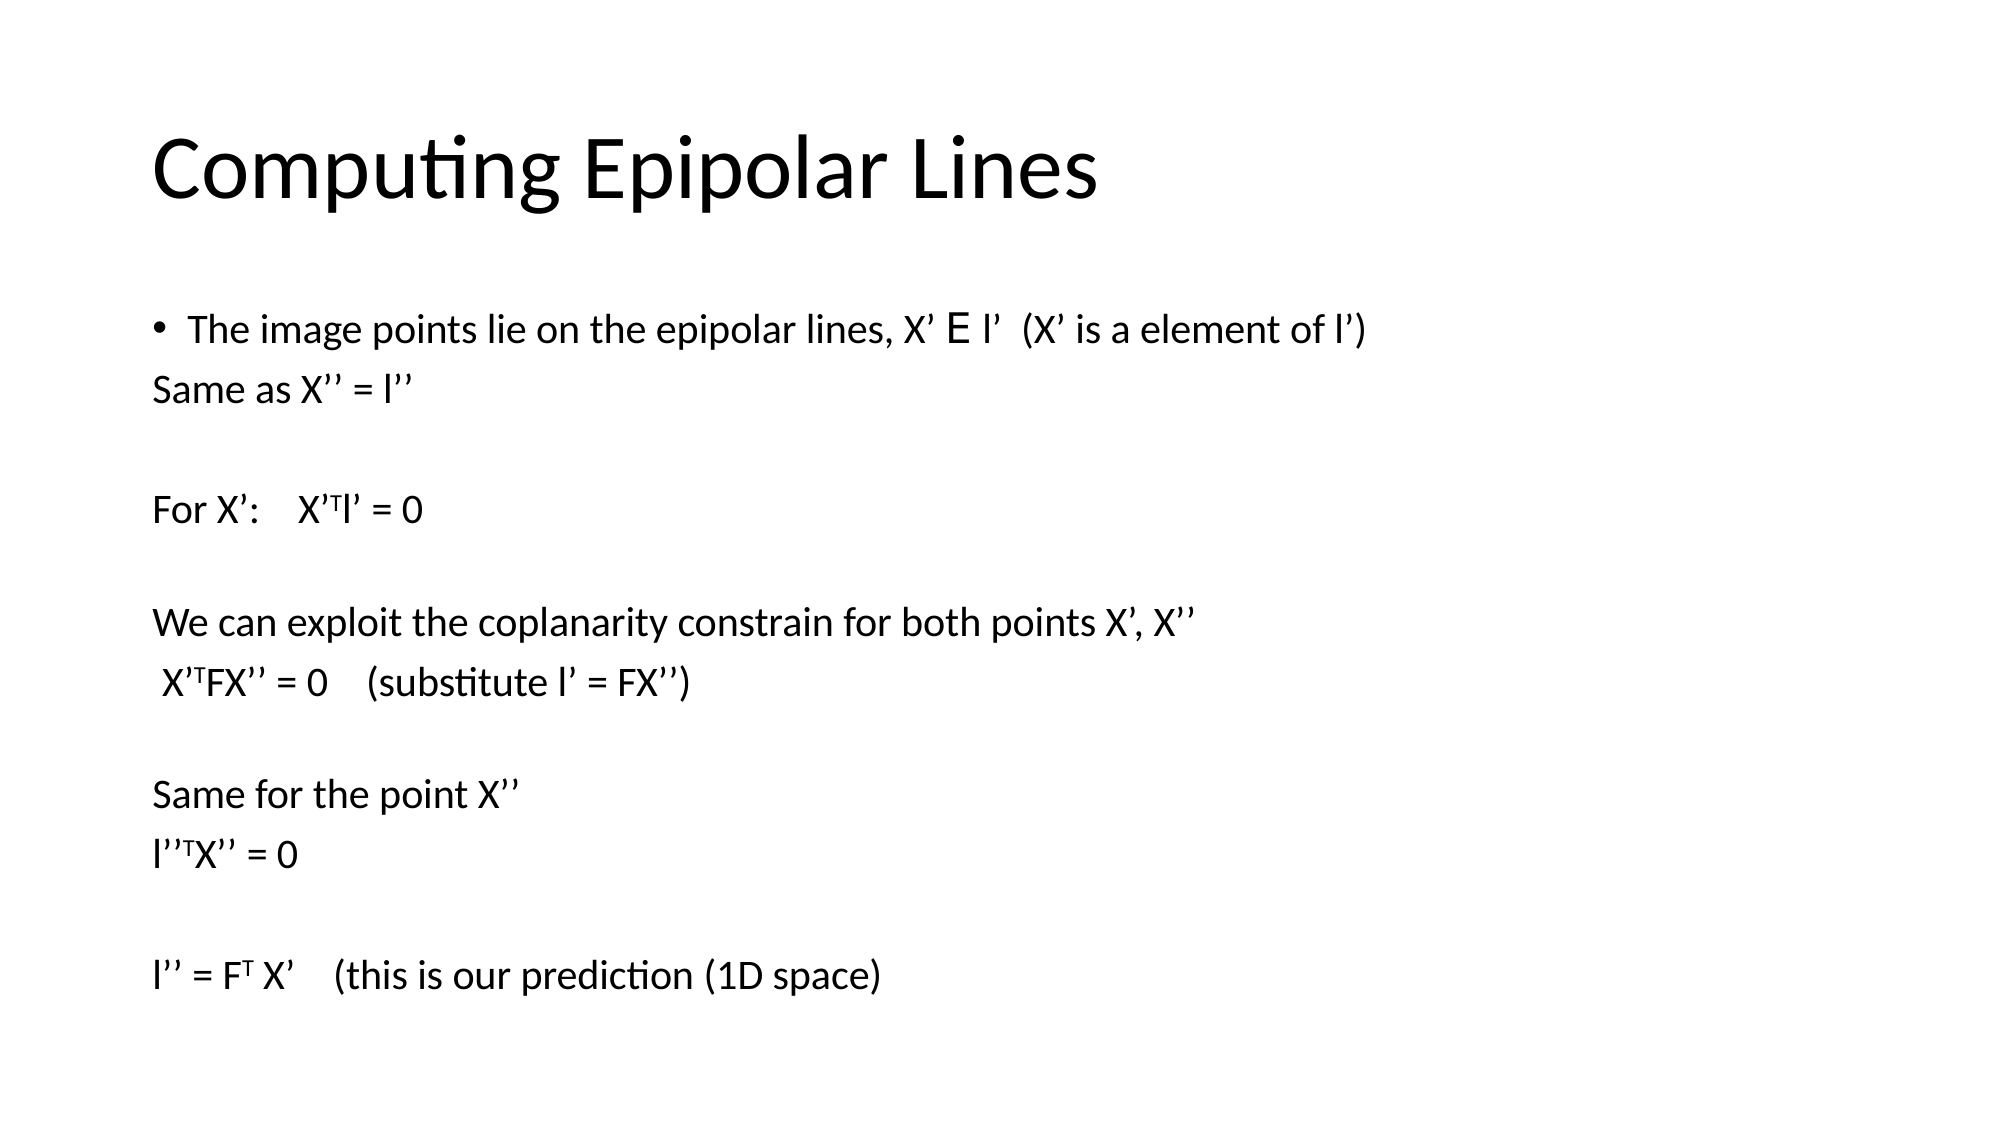

# Computing Epipolar Lines
The image points lie on the epipolar lines, X’ ꓰ l’  (X’ is a element of l’)
Same as X’’ = l’’

For X’:    X’Tl’ = 0

We can exploit the coplanarity constrain for both points X’, X’’
 X’TFX’’ = 0    (substitute l’ = FX’’)

Same for the point X’’
l’’TX’’ = 0

l’’ = FT X’    (this is our prediction (1D space)